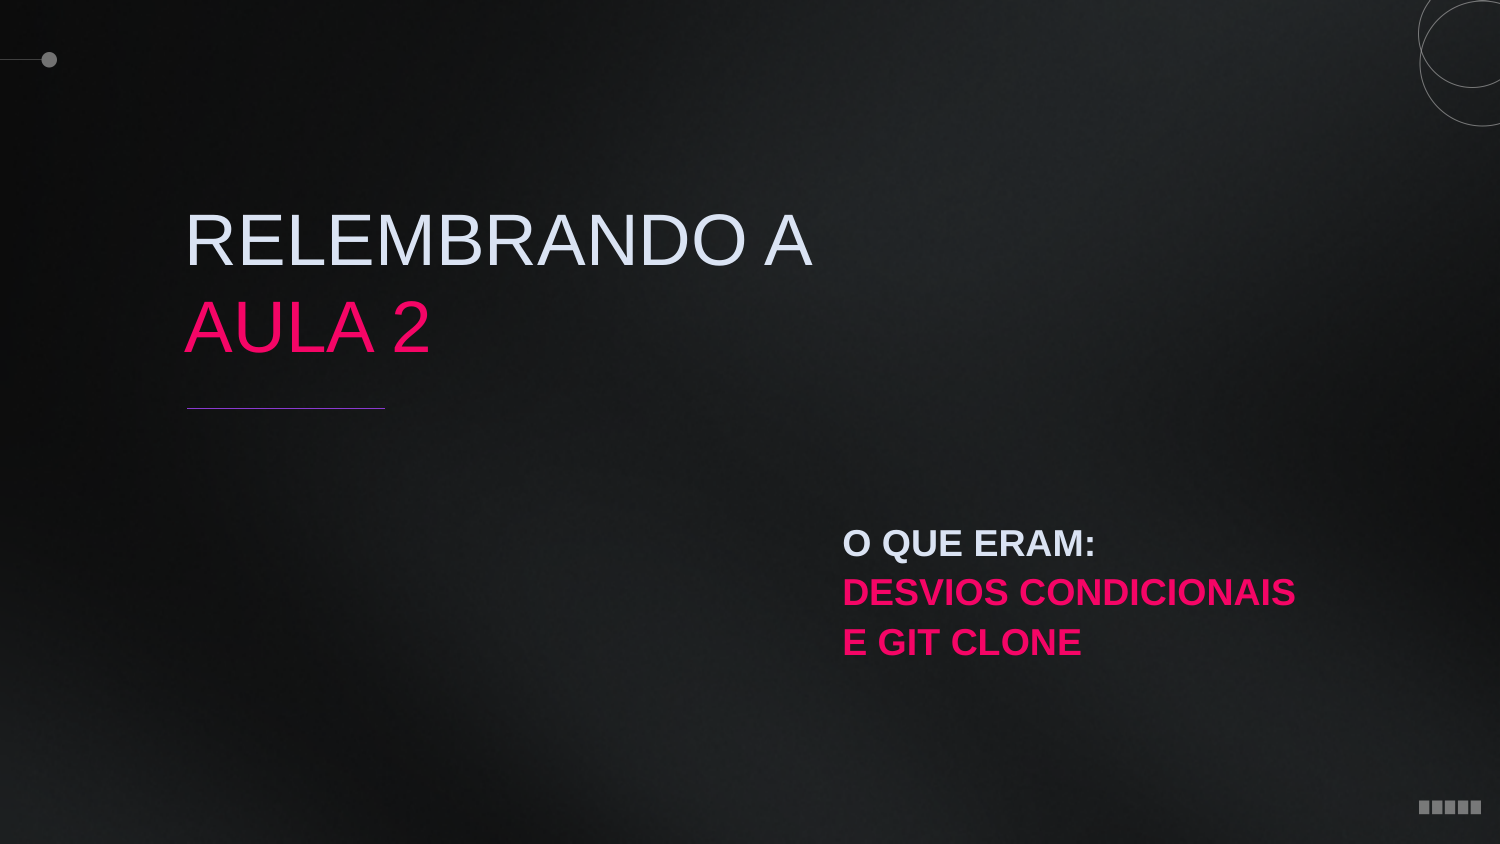

RELEMBRANDO A
AULA 2
O QUE ERAM:
DESVIOS CONDICIONAIS
E GIT CLONE